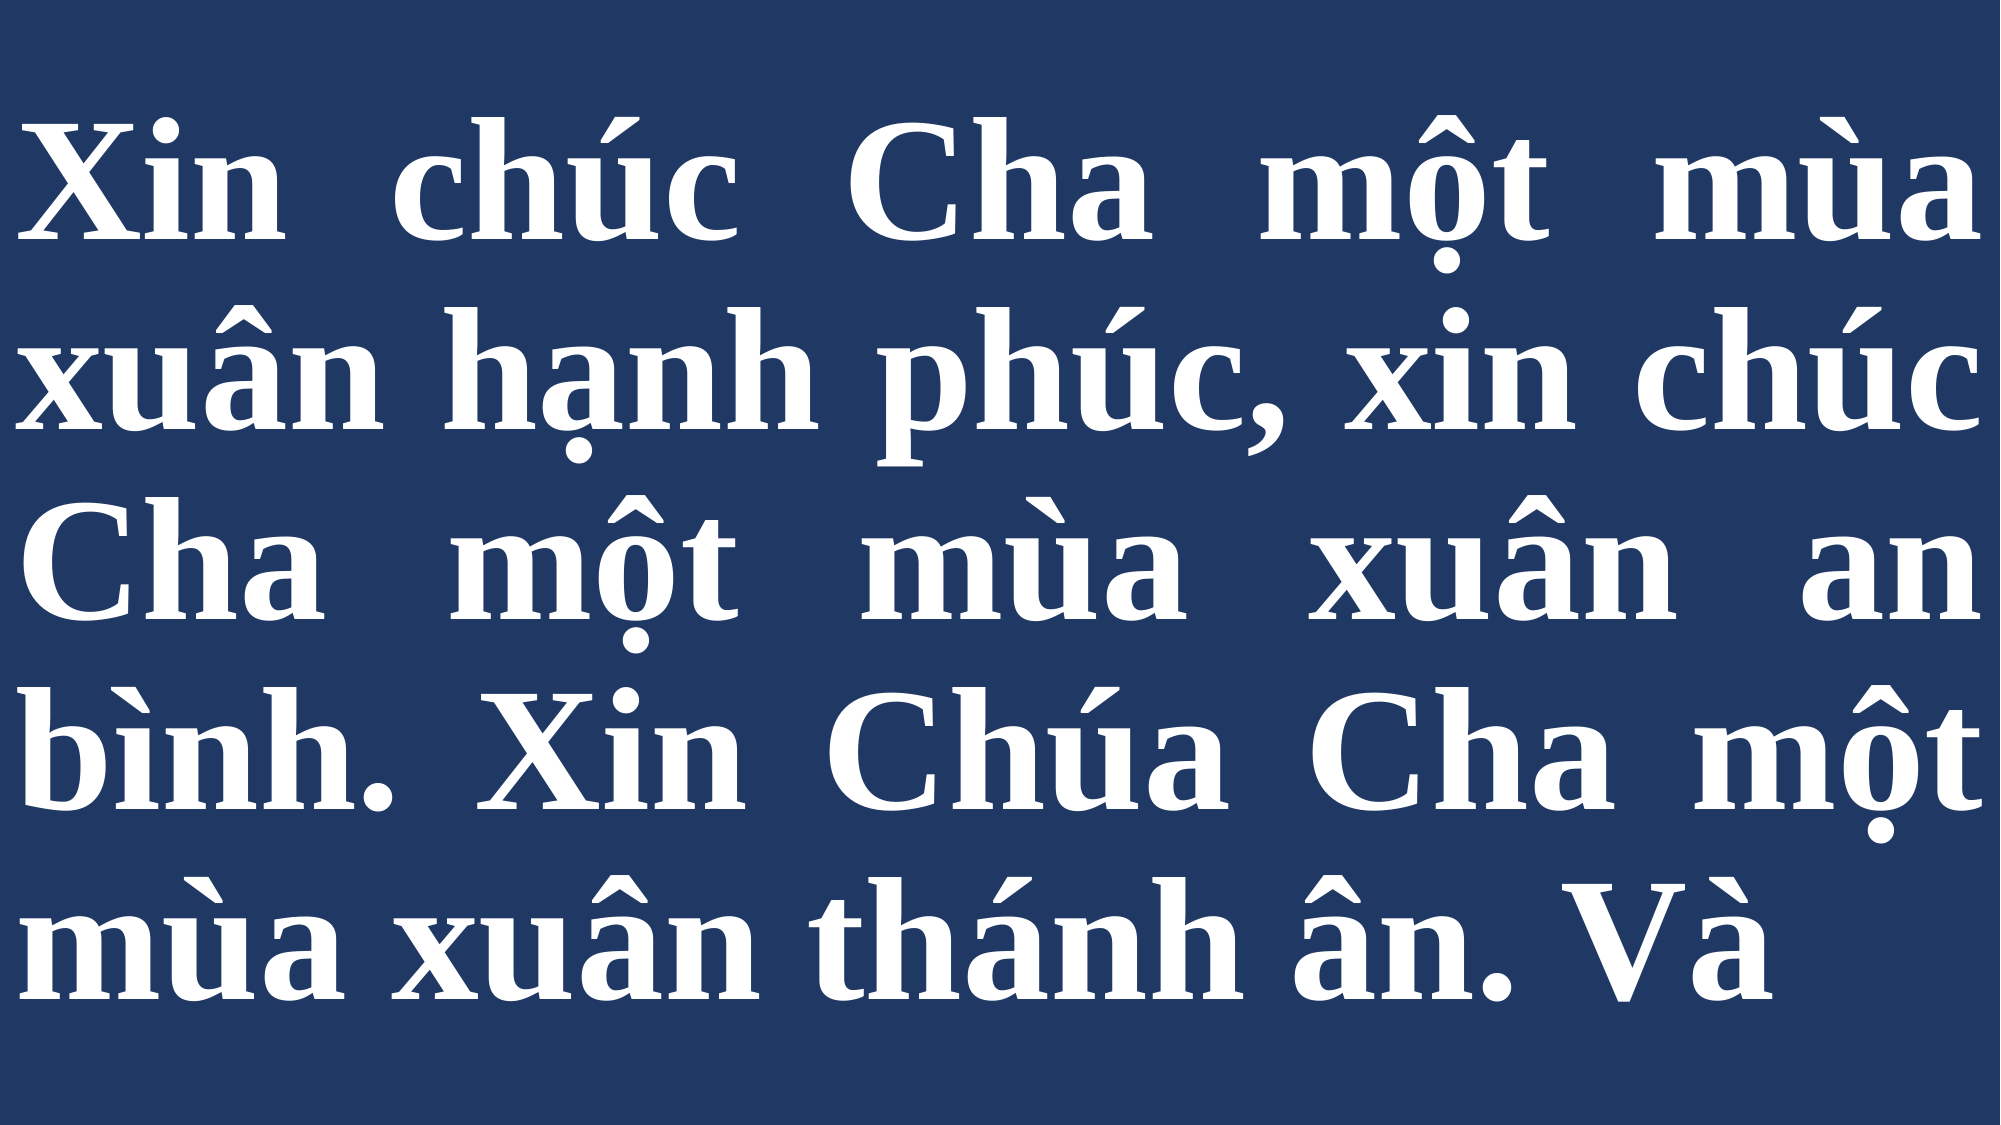

# Xin chúc Cha một mùa xuân hạnh phúc, xin chúc Cha một mùa xuân an bình. Xin Chúa Cha một mùa xuân thánh ân. Và